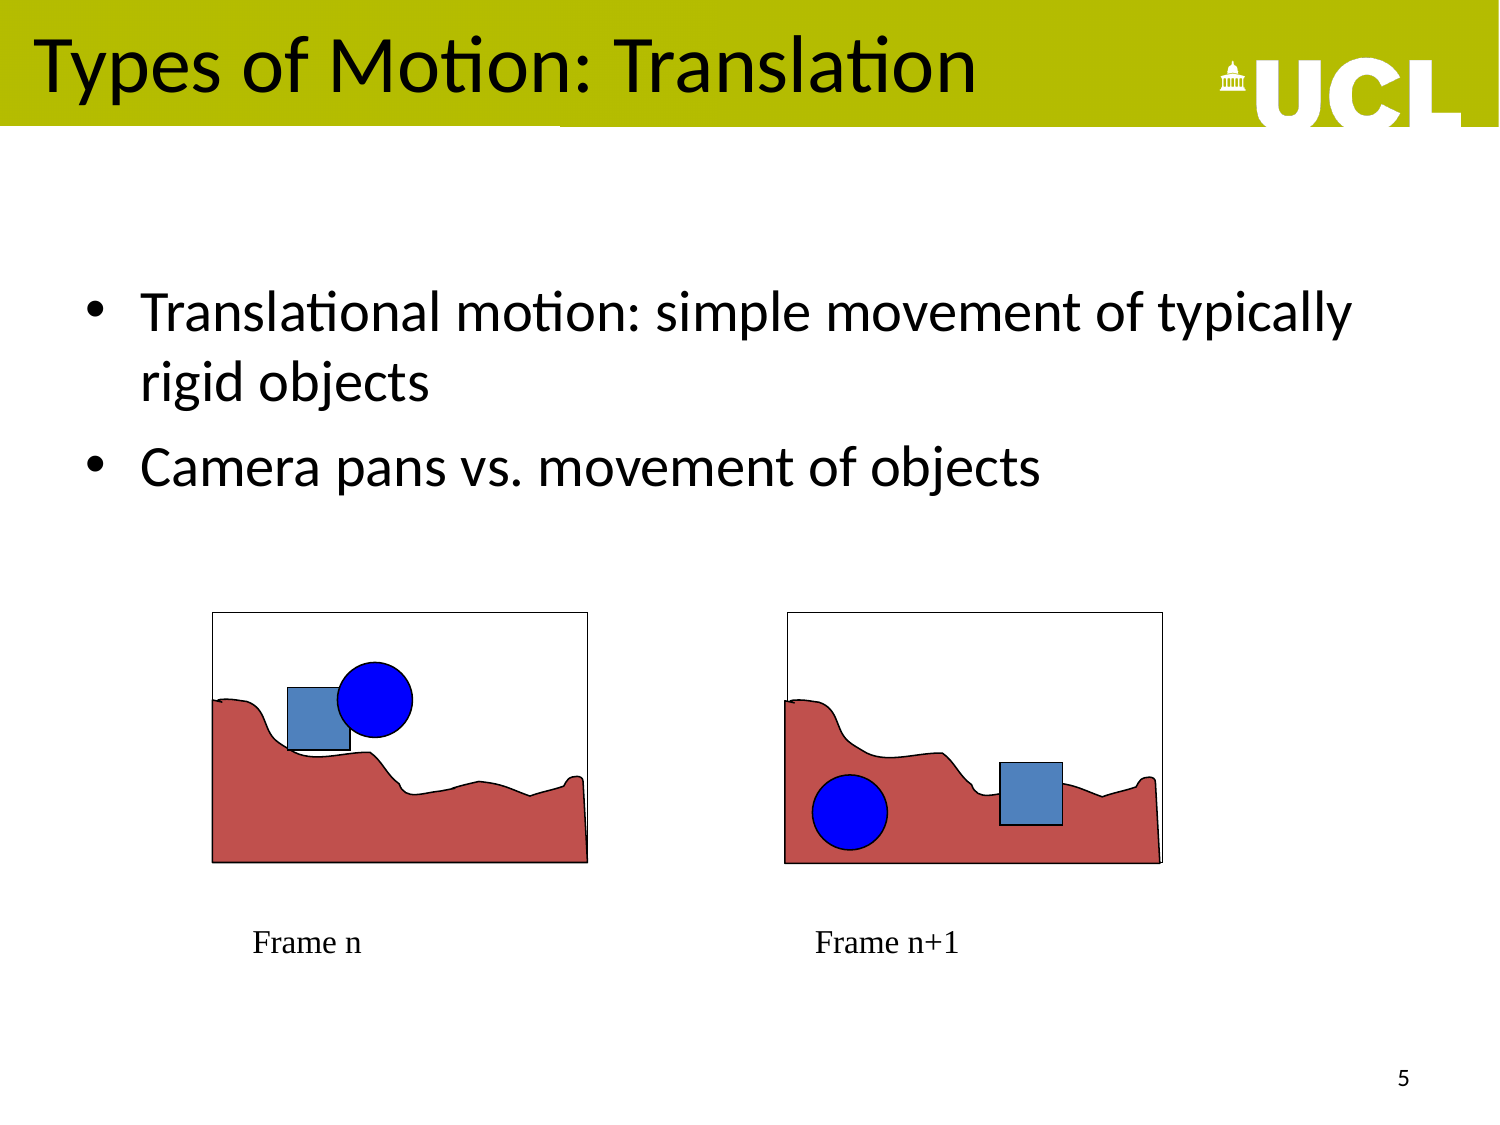

# Types of Motion: Translation
Translational motion: simple movement of typically rigid objects
Camera pans vs. movement of objects

Frame n

Frame n+1
5